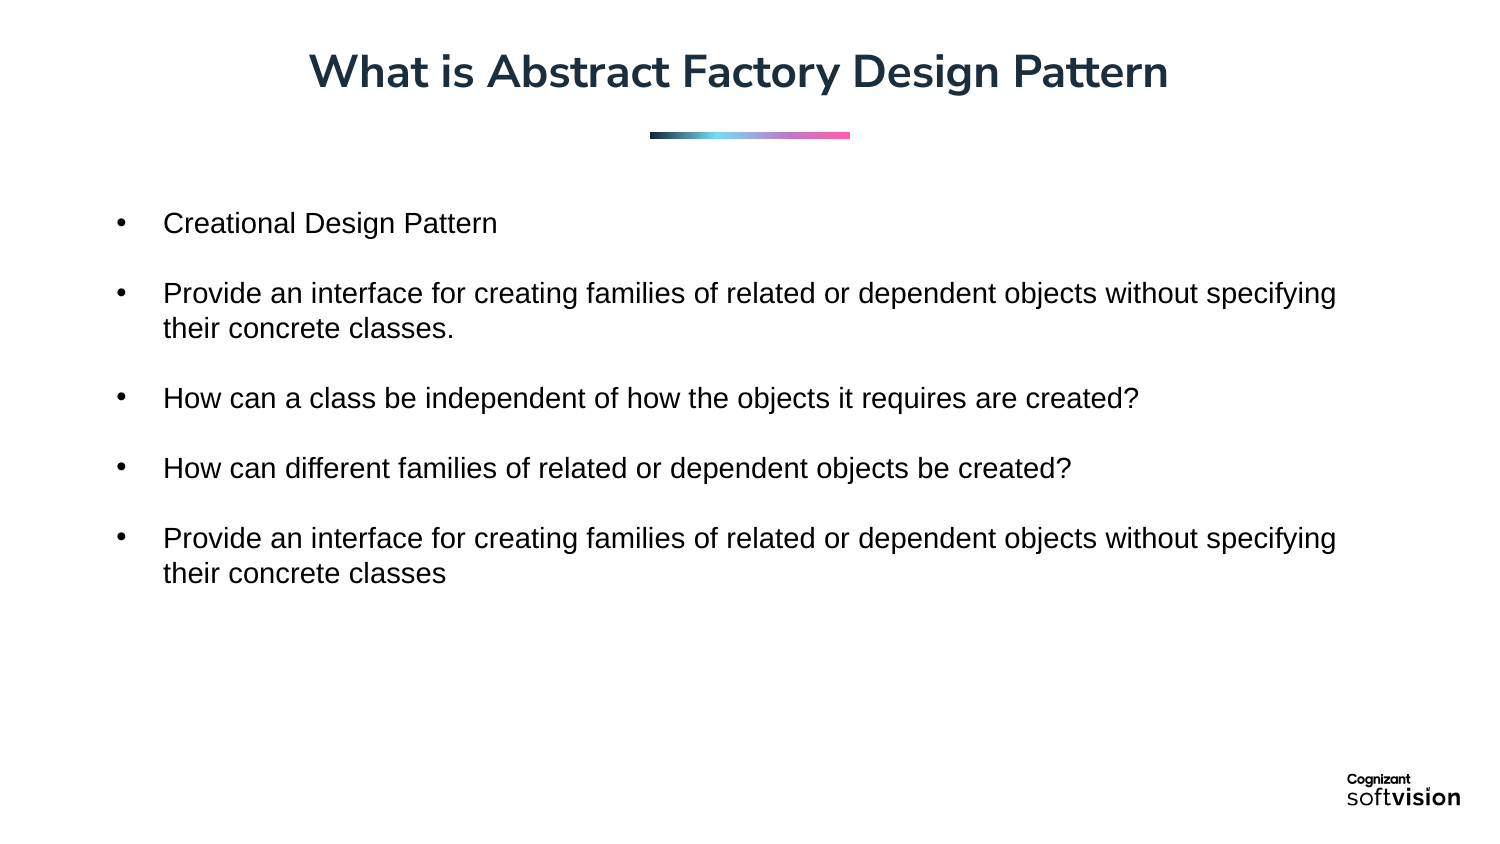

What is Abstract Factory Design Pattern
Creational Design Pattern

Provide an interface for creating families of related or dependent objects without specifying their concrete classes.

How can a class be independent of how the objects it requires are created?

How can different families of related or dependent objects be created?

Provide an interface for creating families of related or dependent objects without specifying their concrete classes